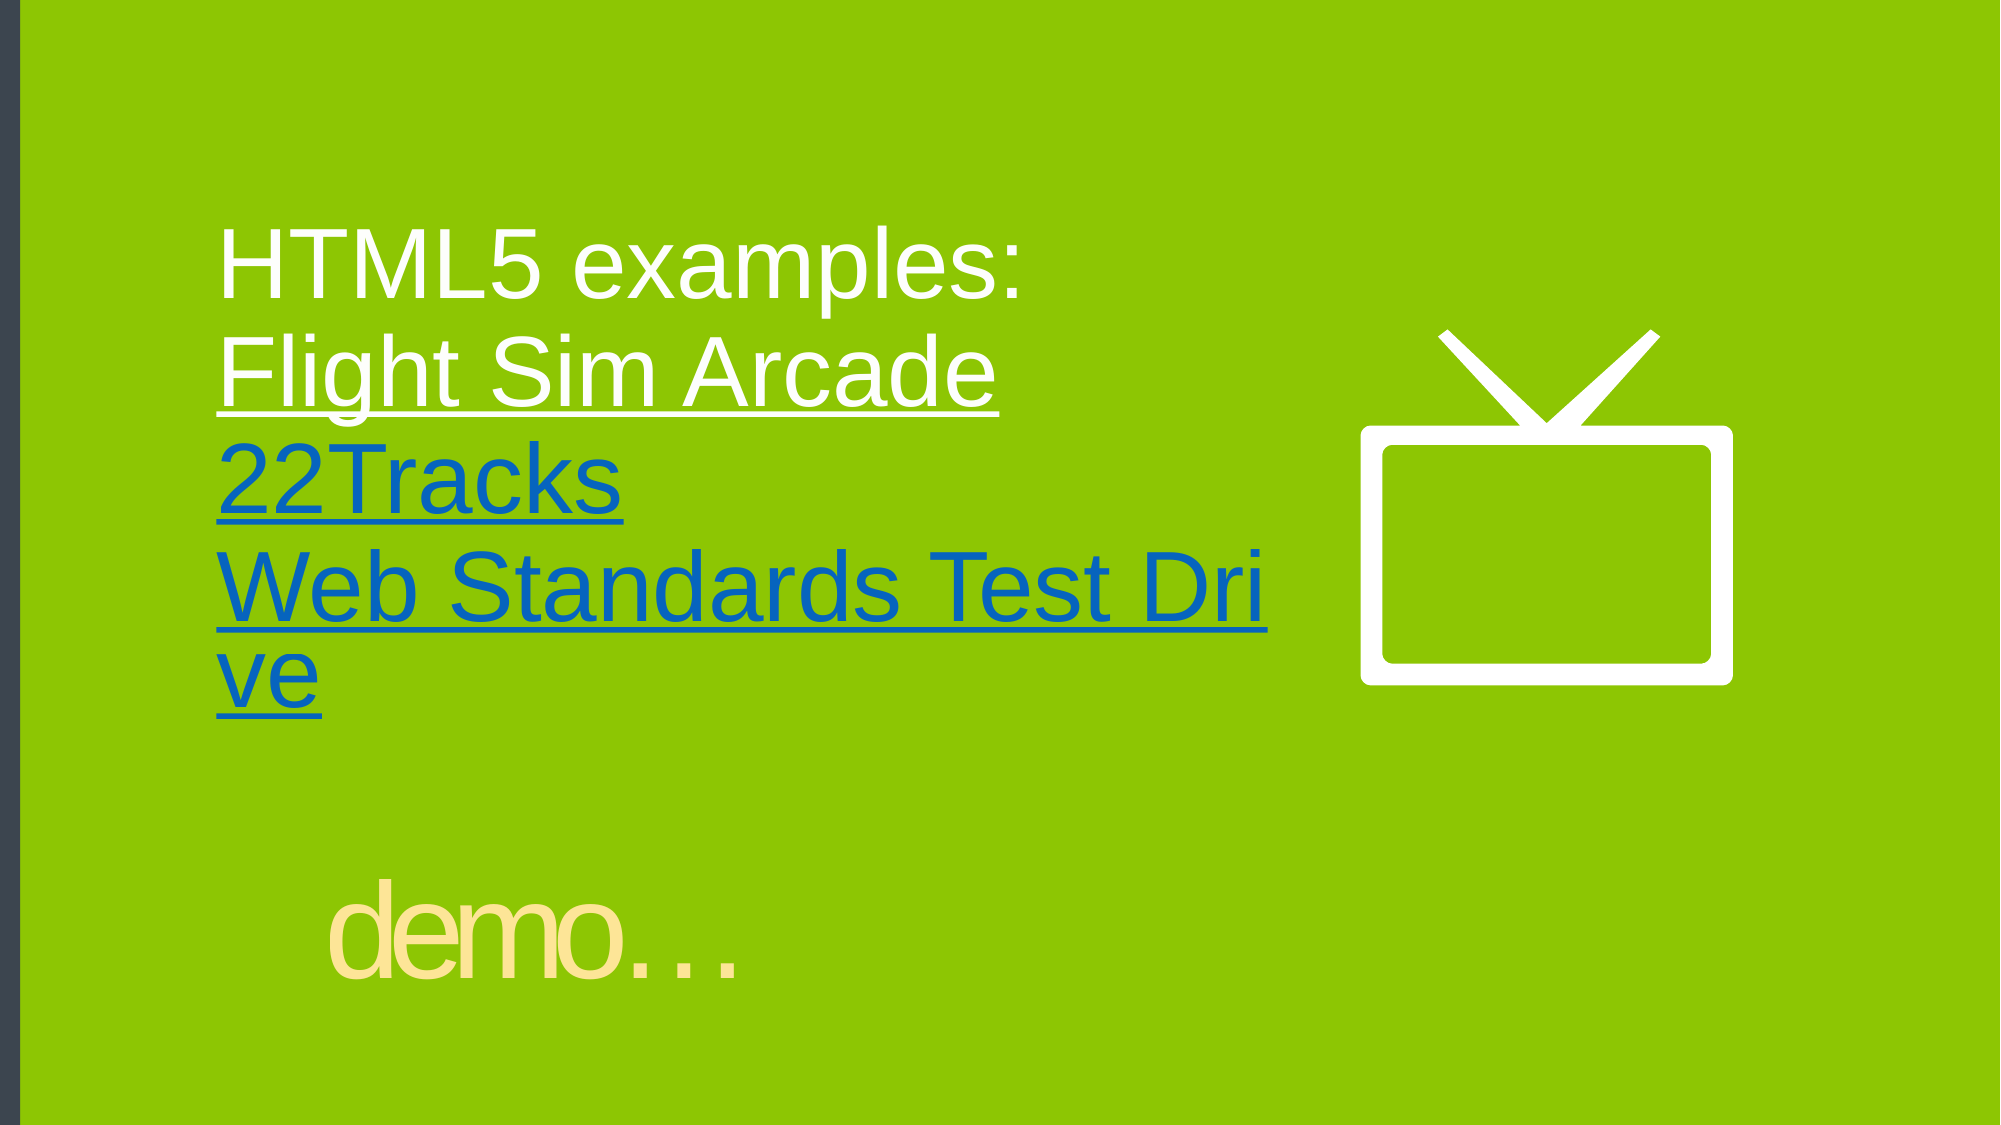

# HTML5 examples: Flight Sim Arcade 22Tracks Web Standards Test Drive
demo…